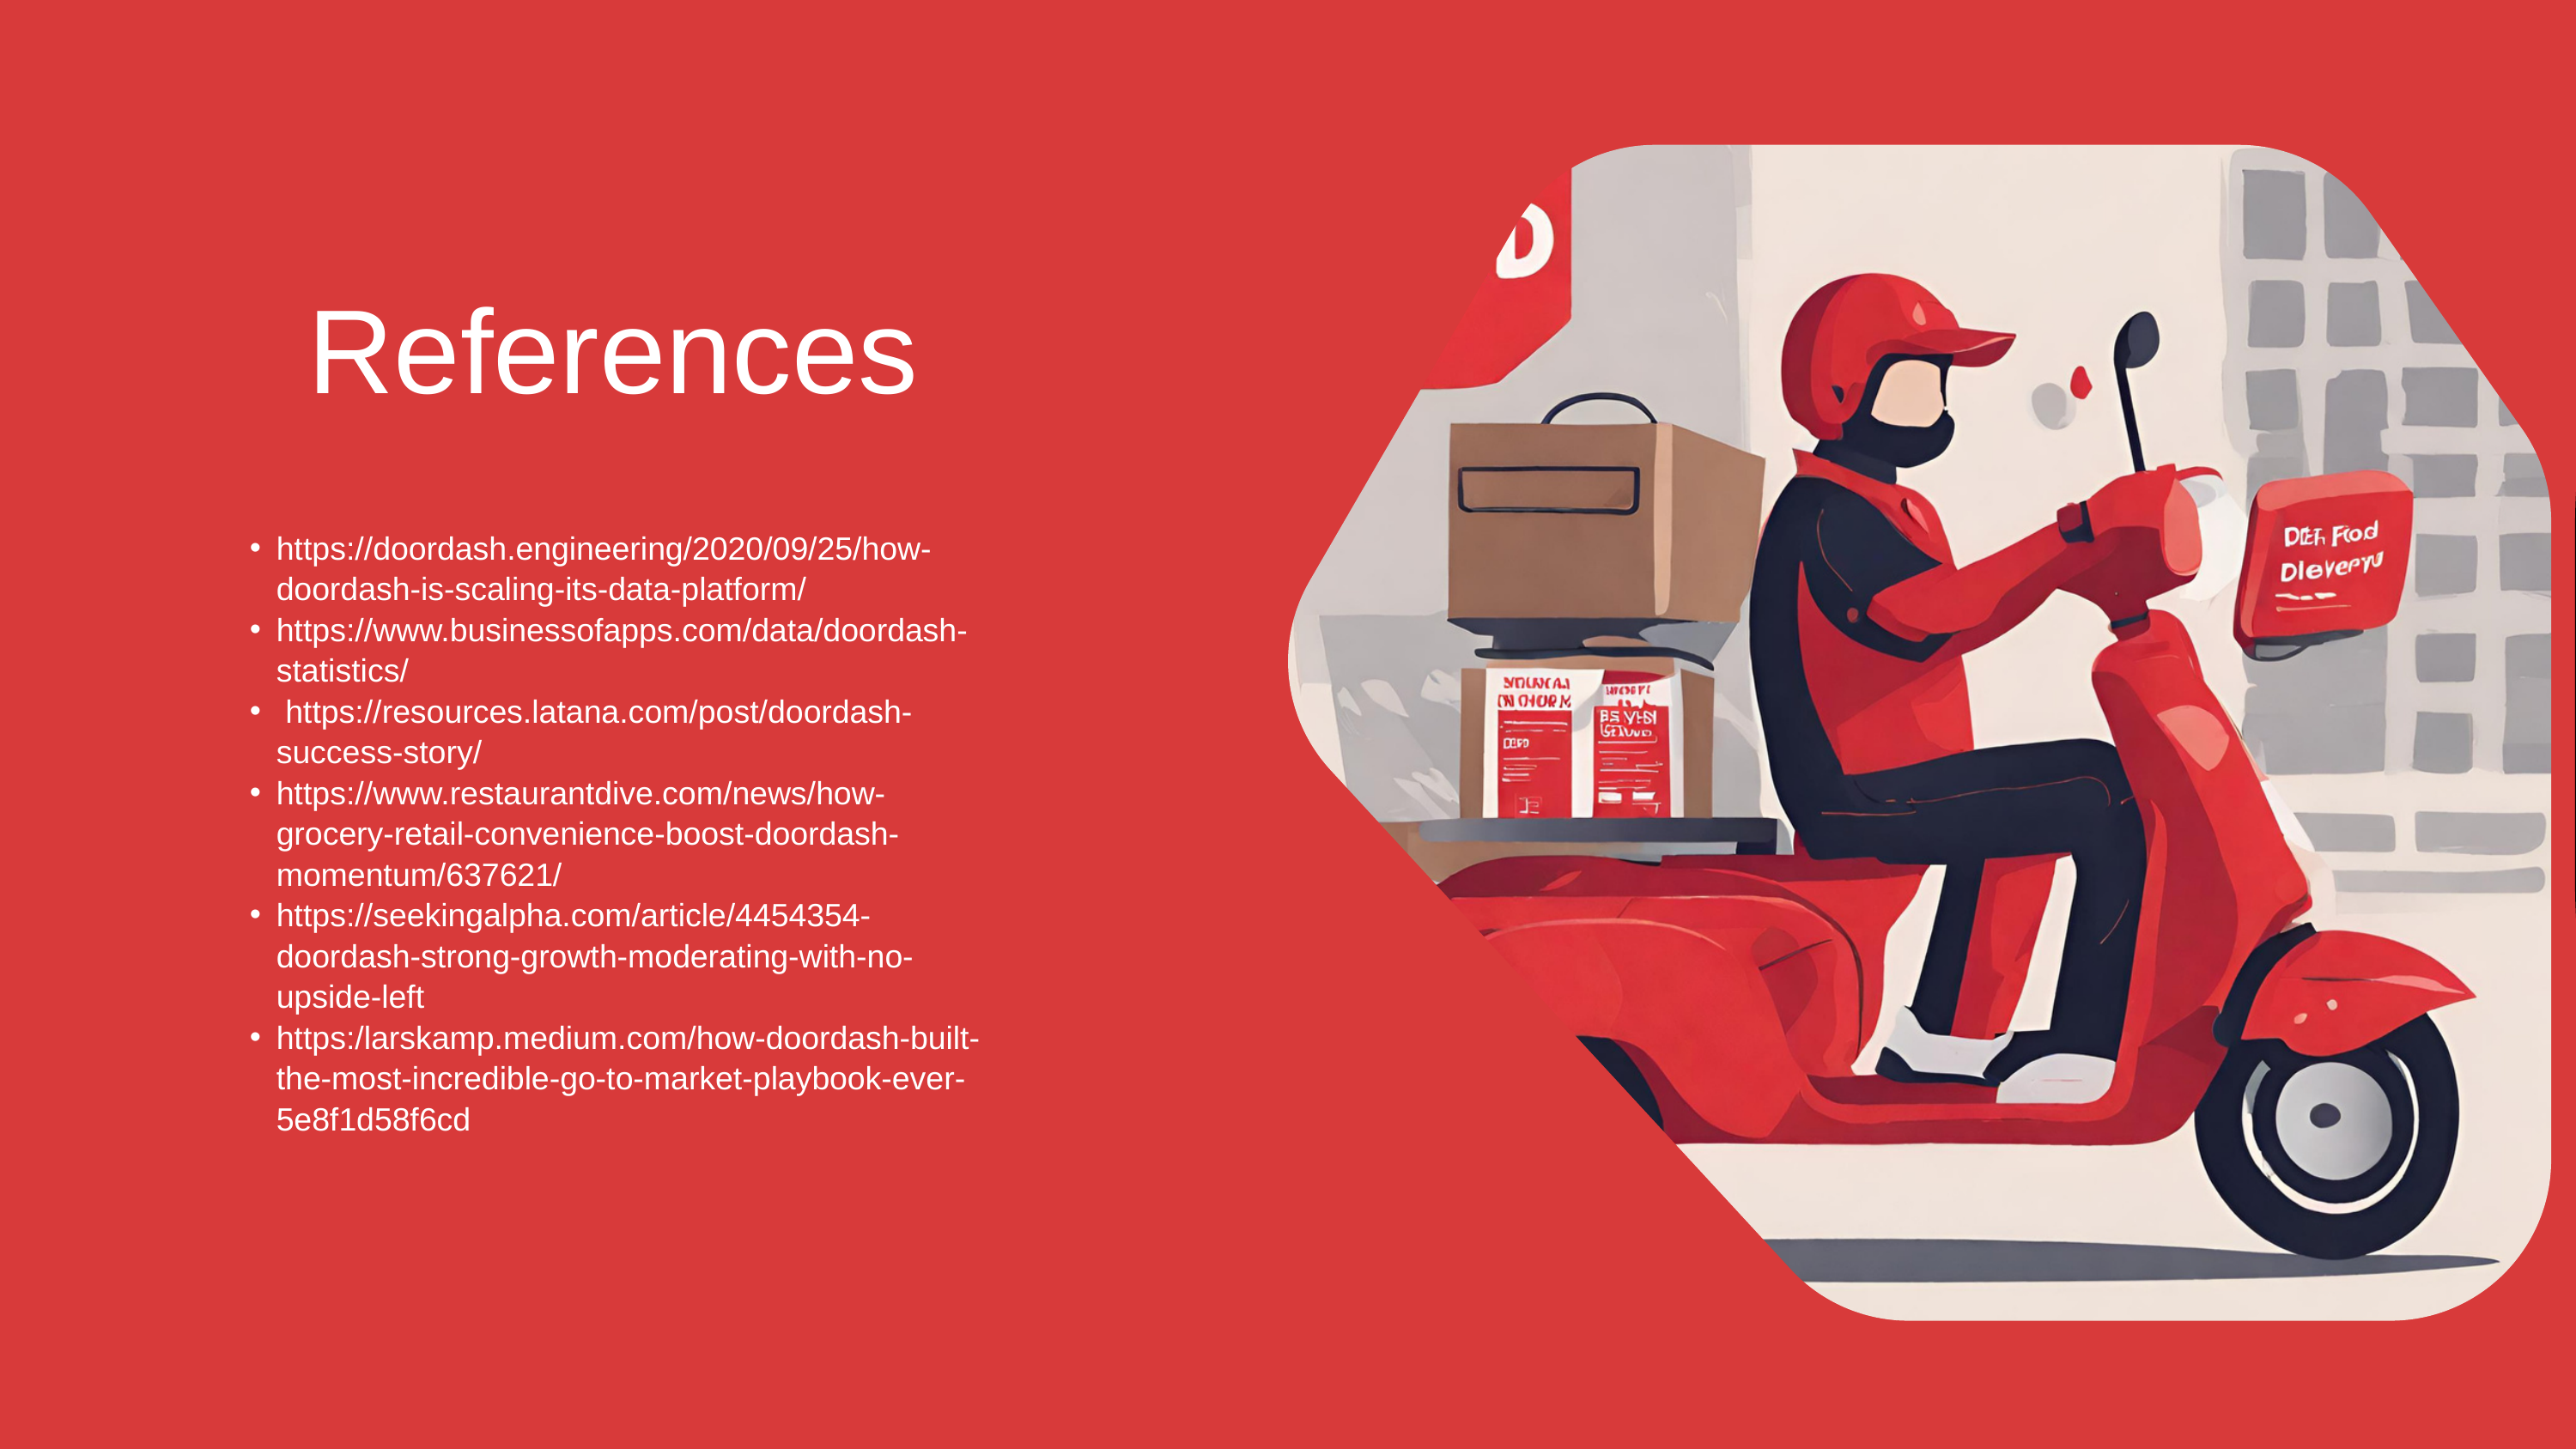

References
https://doordash.engineering/2020/09/25/how-doordash-is-scaling-its-data-platform/
https://www.businessofapps.com/data/doordash-statistics/​
​ https://resources.latana.com/post/doordash-success-story/
https://www.restaurantdive.com/news/how-grocery-retail-convenience-boost-doordash-momentum/637621/​
https://seekingalpha.com/article/4454354-doordash-strong-growth-moderating-with-no-upside-left
https:/larskamp.medium.com/how-doordash-built-the-most-incredible-go-to-market-playbook-ever-5e8f1d58f6cd